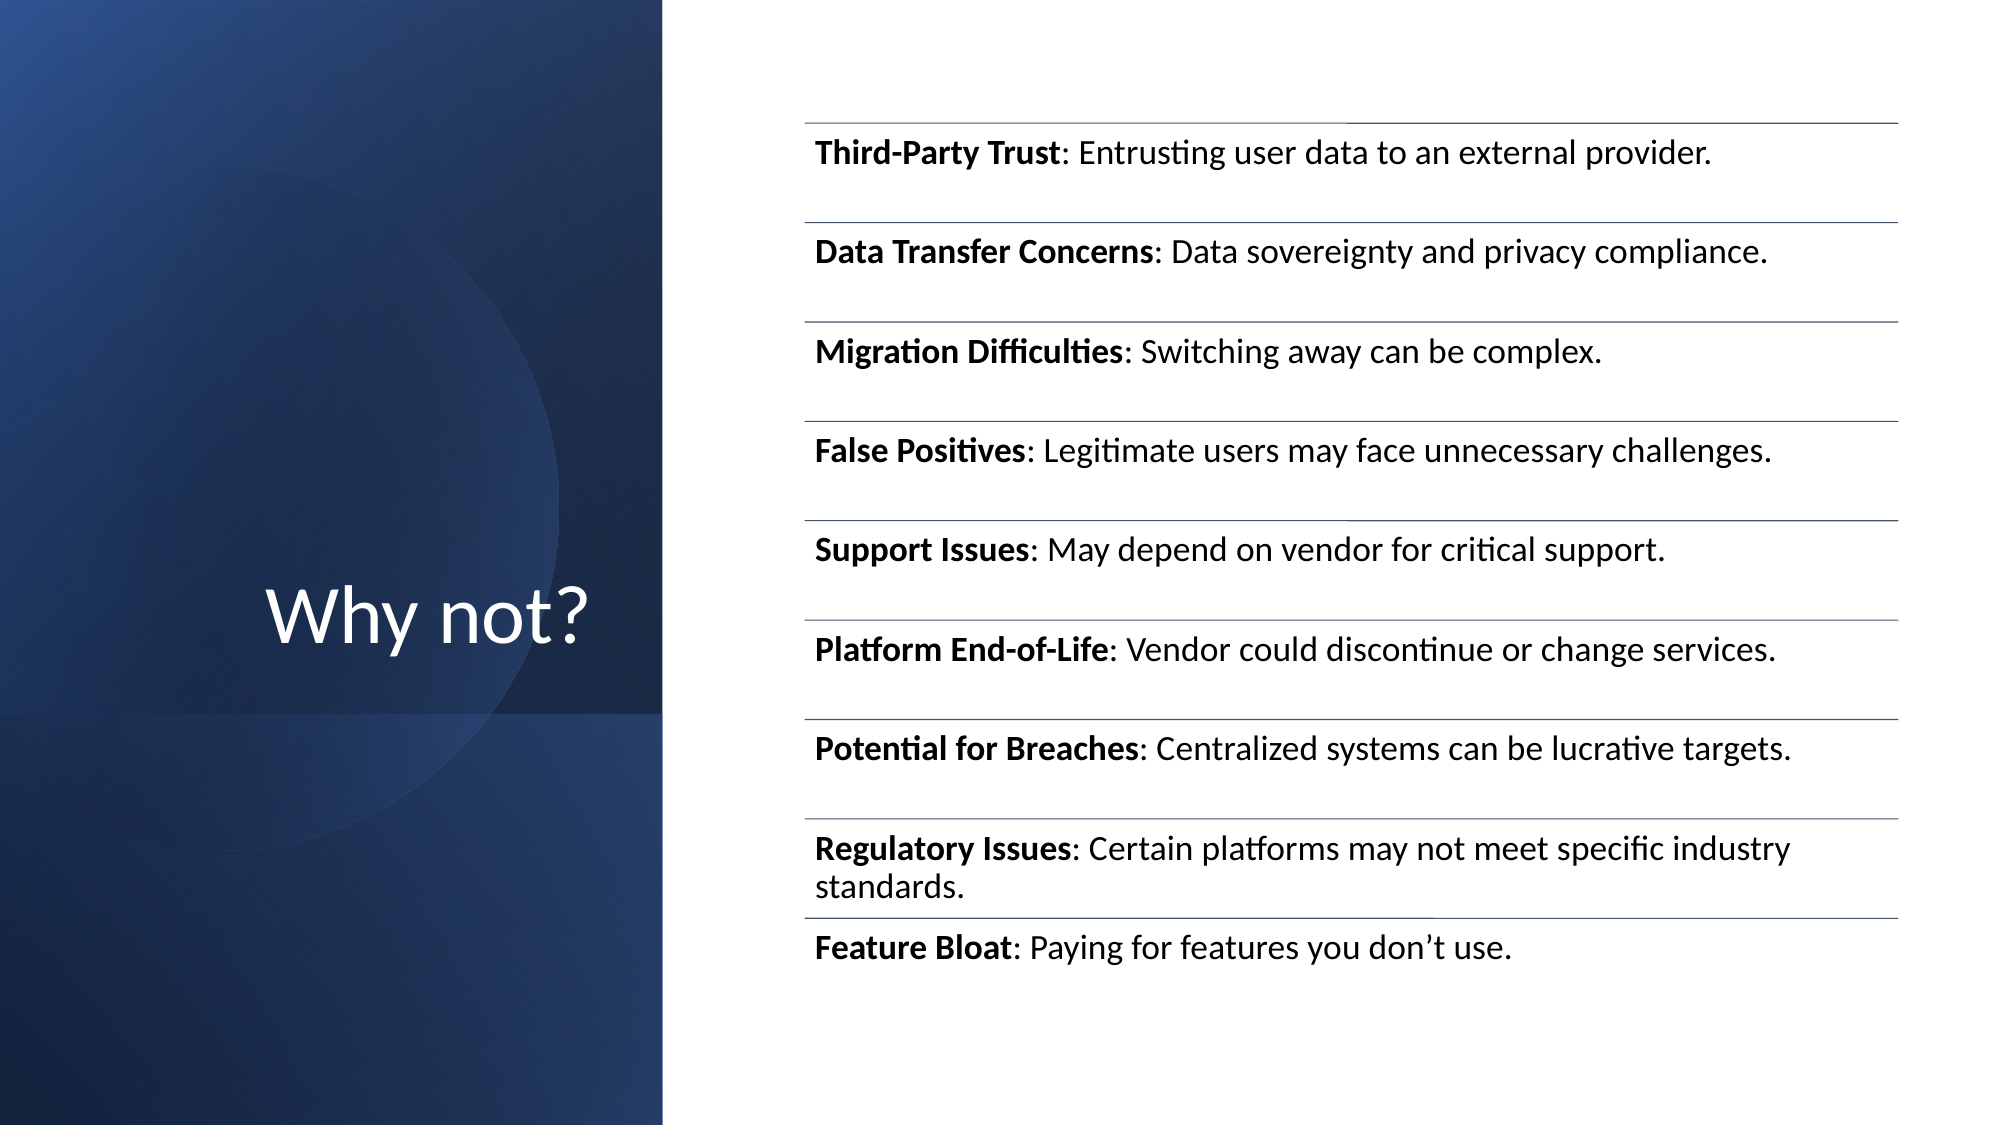

Third-Party Trust: Entrusting user data to an external provider.
Data Transfer Concerns: Data sovereignty and privacy compliance.
Migration Difficulties: Switching away can be complex.
False Positives: Legitimate users may face unnecessary challenges.
Support Issues: May depend on vendor for critical support.
Platform End-of-Life: Vendor could discontinue or change services.
Potential for Breaches: Centralized systems can be lucrative targets.
Regulatory Issues: Certain platforms may not meet specific industry standards.
Feature Bloat: Paying for features you don’t use.

# Why not?